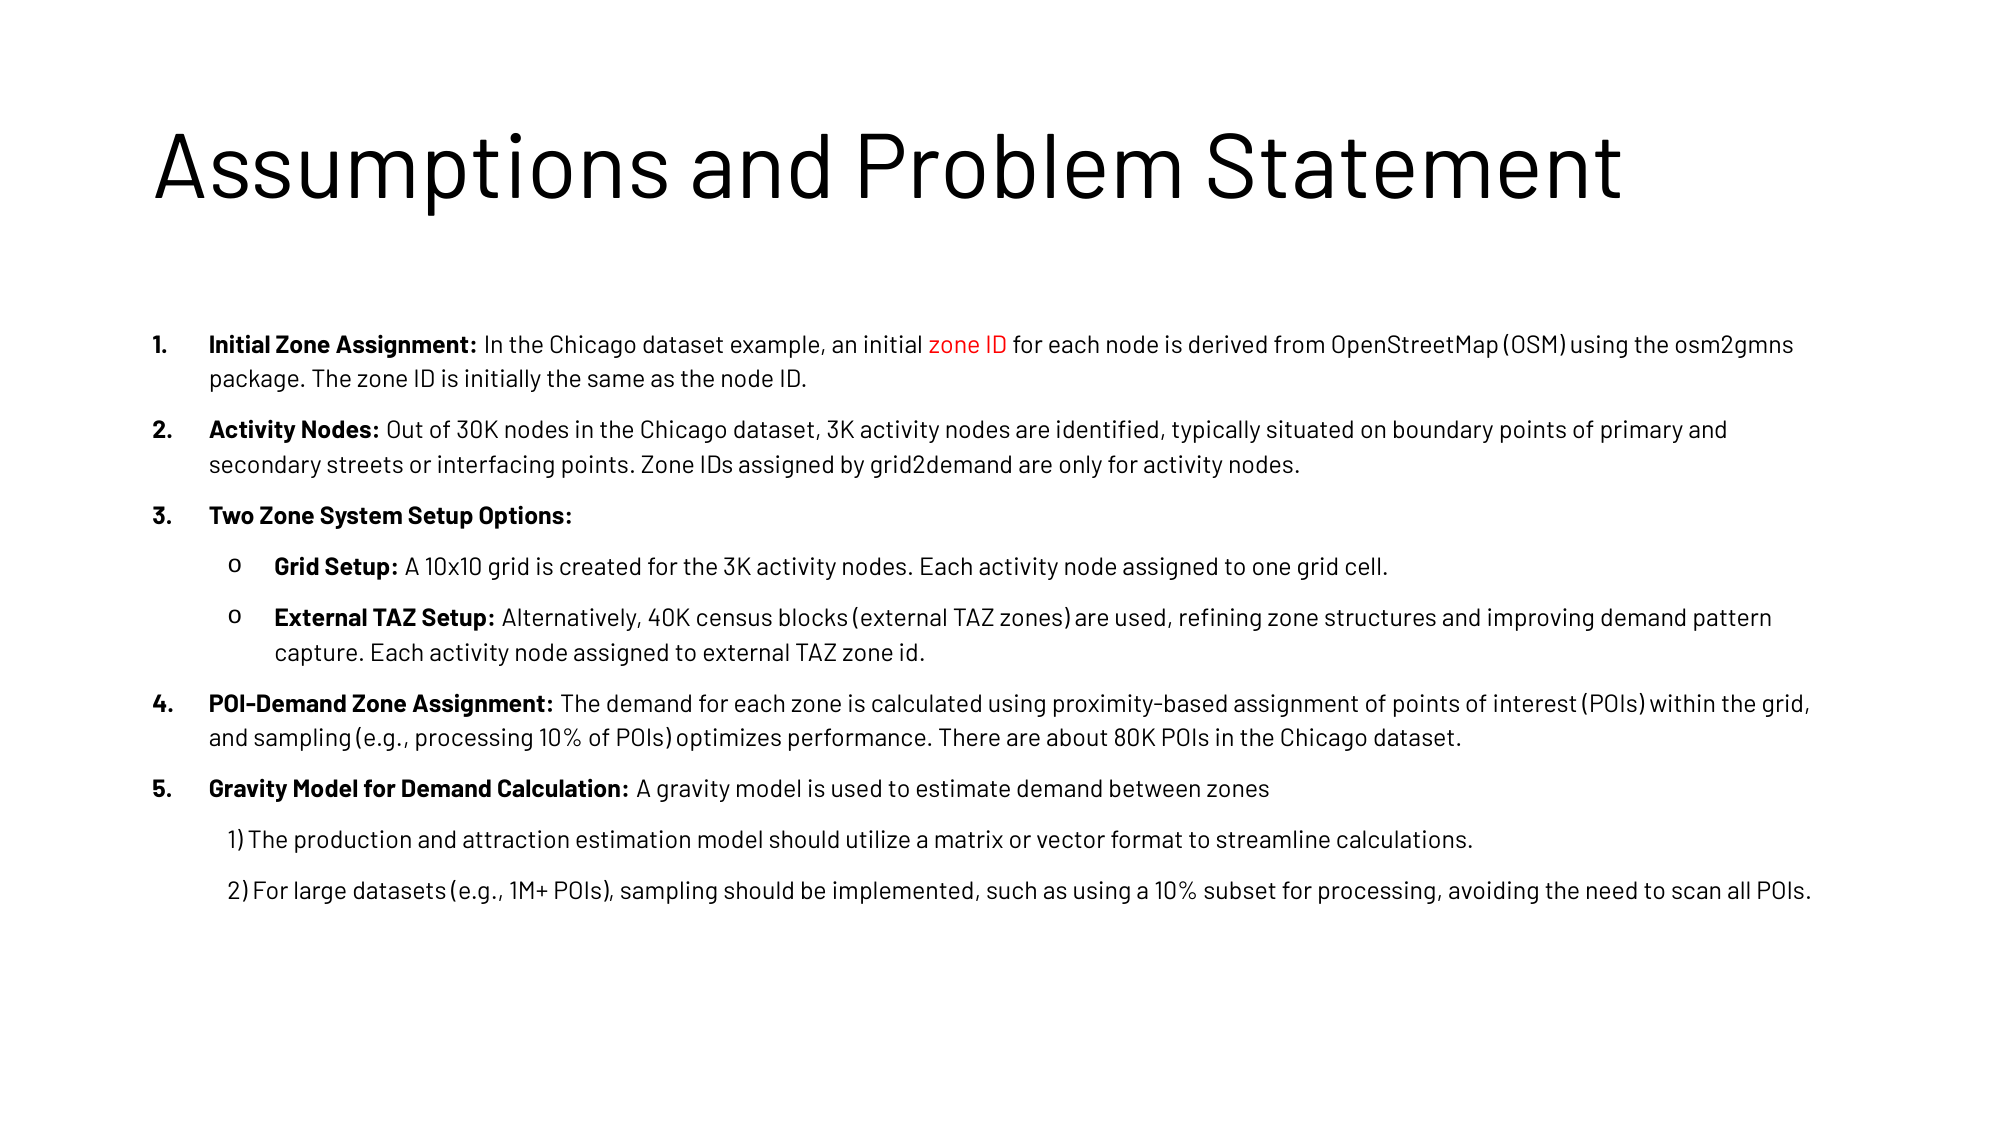

# Assumptions and Problem Statement
Initial Zone Assignment: In the Chicago dataset example, an initial zone ID for each node is derived from OpenStreetMap (OSM) using the osm2gmns package. The zone ID is initially the same as the node ID.
Activity Nodes: Out of 30K nodes in the Chicago dataset, 3K activity nodes are identified, typically situated on boundary points of primary and secondary streets or interfacing points. Zone IDs assigned by grid2demand are only for activity nodes.
Two Zone System Setup Options:
Grid Setup: A 10x10 grid is created for the 3K activity nodes. Each activity node assigned to one grid cell.
External TAZ Setup: Alternatively, 40K census blocks (external TAZ zones) are used, refining zone structures and improving demand pattern capture. Each activity node assigned to external TAZ zone id.
POI-Demand Zone Assignment: The demand for each zone is calculated using proximity-based assignment of points of interest (POIs) within the grid, and sampling (e.g., processing 10% of POIs) optimizes performance. There are about 80K POIs in the Chicago dataset.
Gravity Model for Demand Calculation: A gravity model is used to estimate demand between zones
1) The production and attraction estimation model should utilize a matrix or vector format to streamline calculations.
2) For large datasets (e.g., 1M+ POIs), sampling should be implemented, such as using a 10% subset for processing, avoiding the need to scan all POIs.